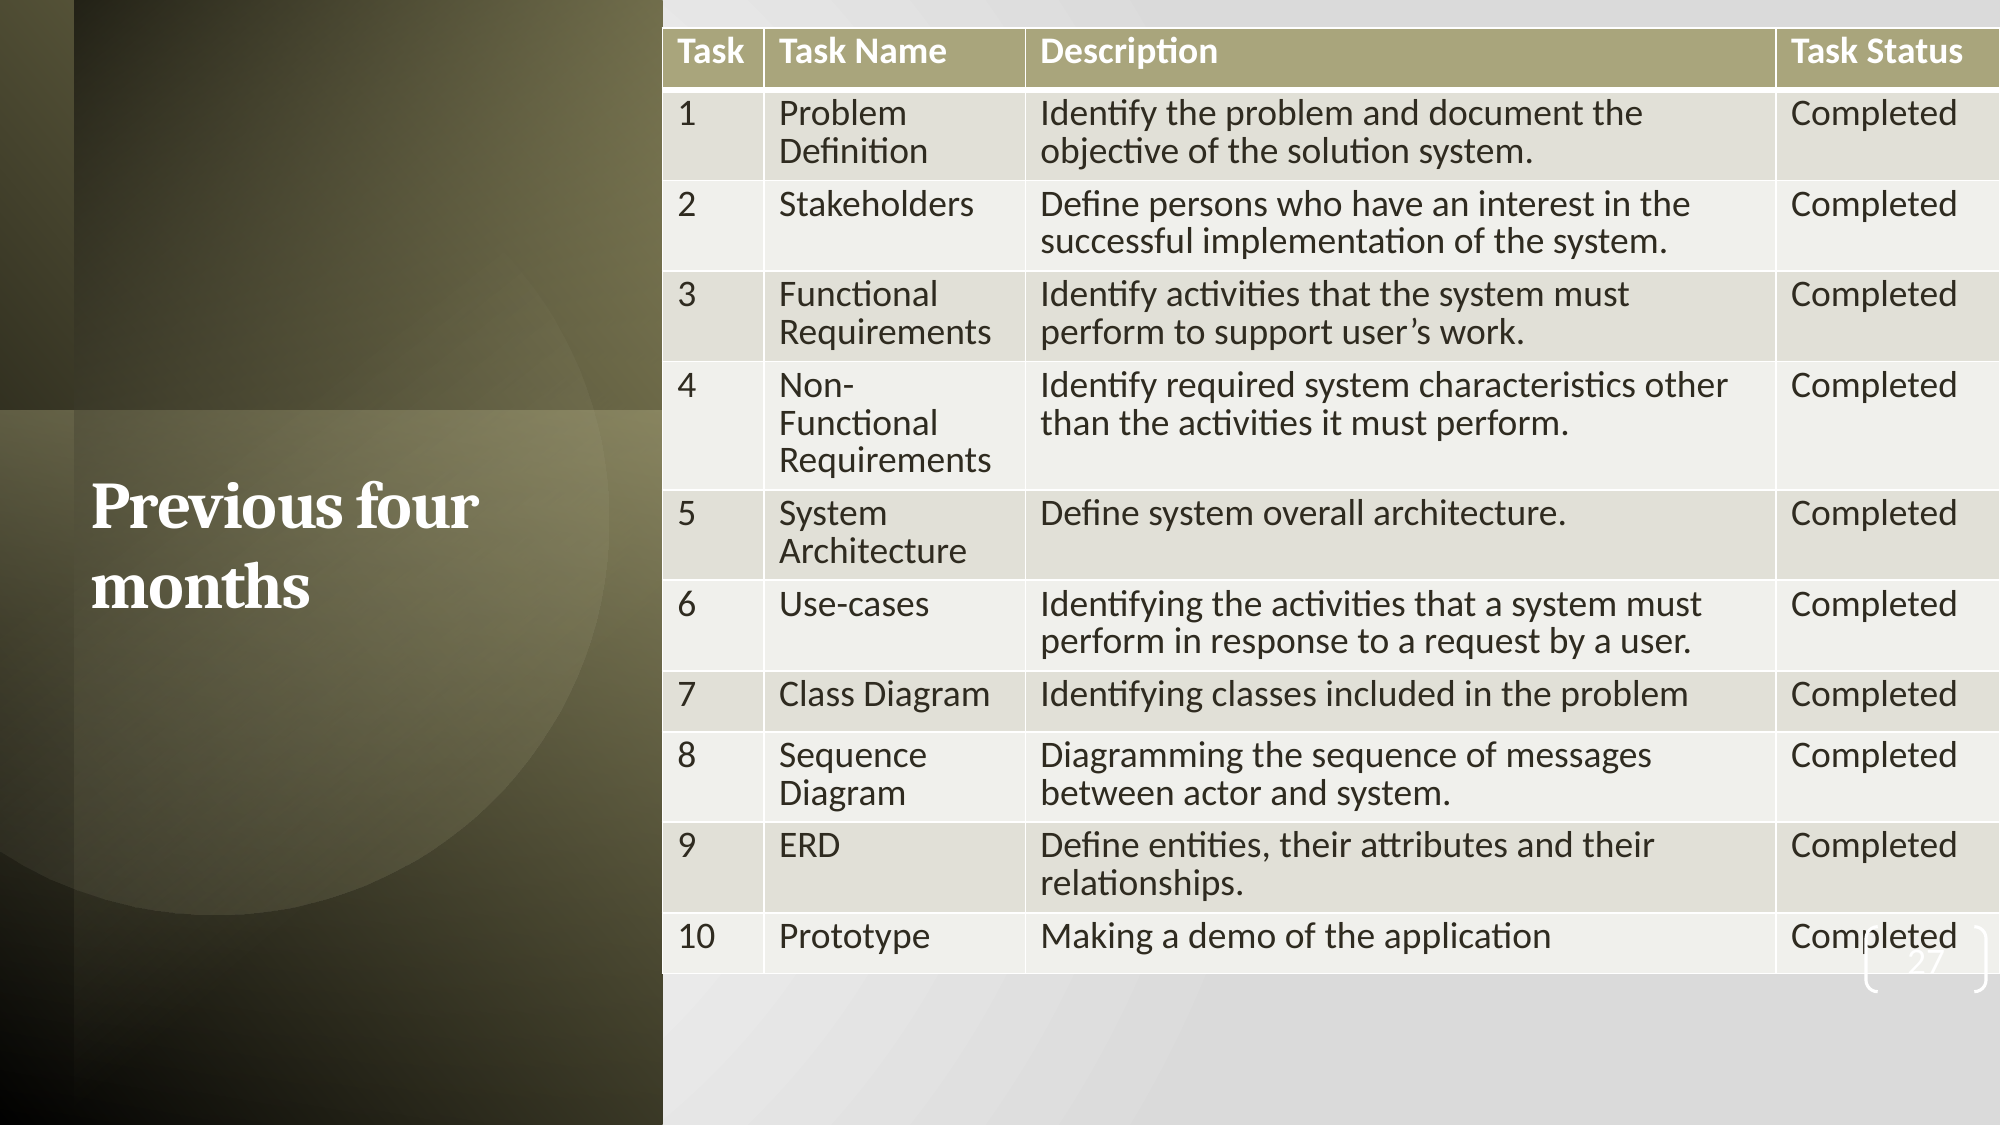

| Task | Task Name | Description | Task Status |
| --- | --- | --- | --- |
| 1 | Problem Definition | Identify the problem and document the objective of the solution system. | Completed |
| 2 | Stakeholders | Define persons who have an interest in the successful implementation of the system. | Completed |
| 3 | Functional Requirements | Identify activities that the system must perform to support user’s work. | Completed |
| 4 | Non-Functional Requirements | Identify required system characteristics other than the activities it must perform. | Completed |
| 5 | System Architecture | Define system overall architecture. | Completed |
| 6 | Use-cases | Identifying the activities that a system must perform in response to a request by a user. | Completed |
| 7 | Class Diagram | Identifying classes included in the problem | Completed |
| 8 | Sequence Diagram | Diagramming the sequence of messages between actor and system. | Completed |
| 9 | ERD | Define entities, their attributes and their relationships. | Completed |
| 10 | Prototype | Making a demo of the application | Completed |

# Previous four months
27